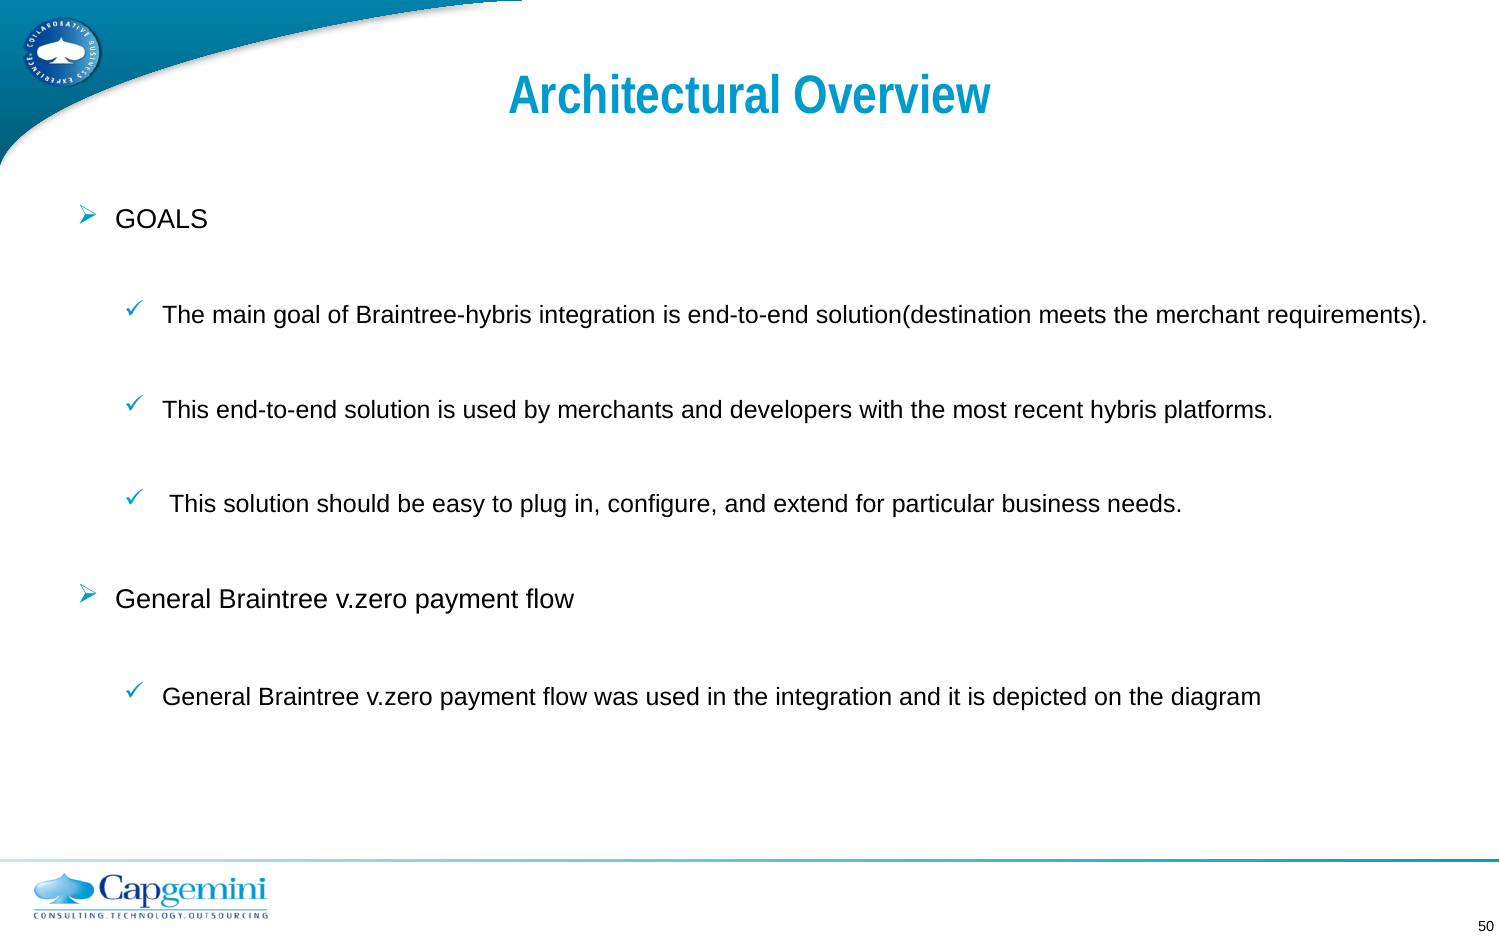

# Architectural Overview
GOALS

The main goal of Braintree-hybris integration is end-to-end solution(destination meets the merchant requirements).

This end-to-end solution is used by merchants and developers with the most recent hybris platforms.

 This solution should be easy to plug in, configure, and extend for particular business needs.

General Braintree v.zero payment flow

General Braintree v.zero payment flow was used in the integration and it is depicted on the diagram

50